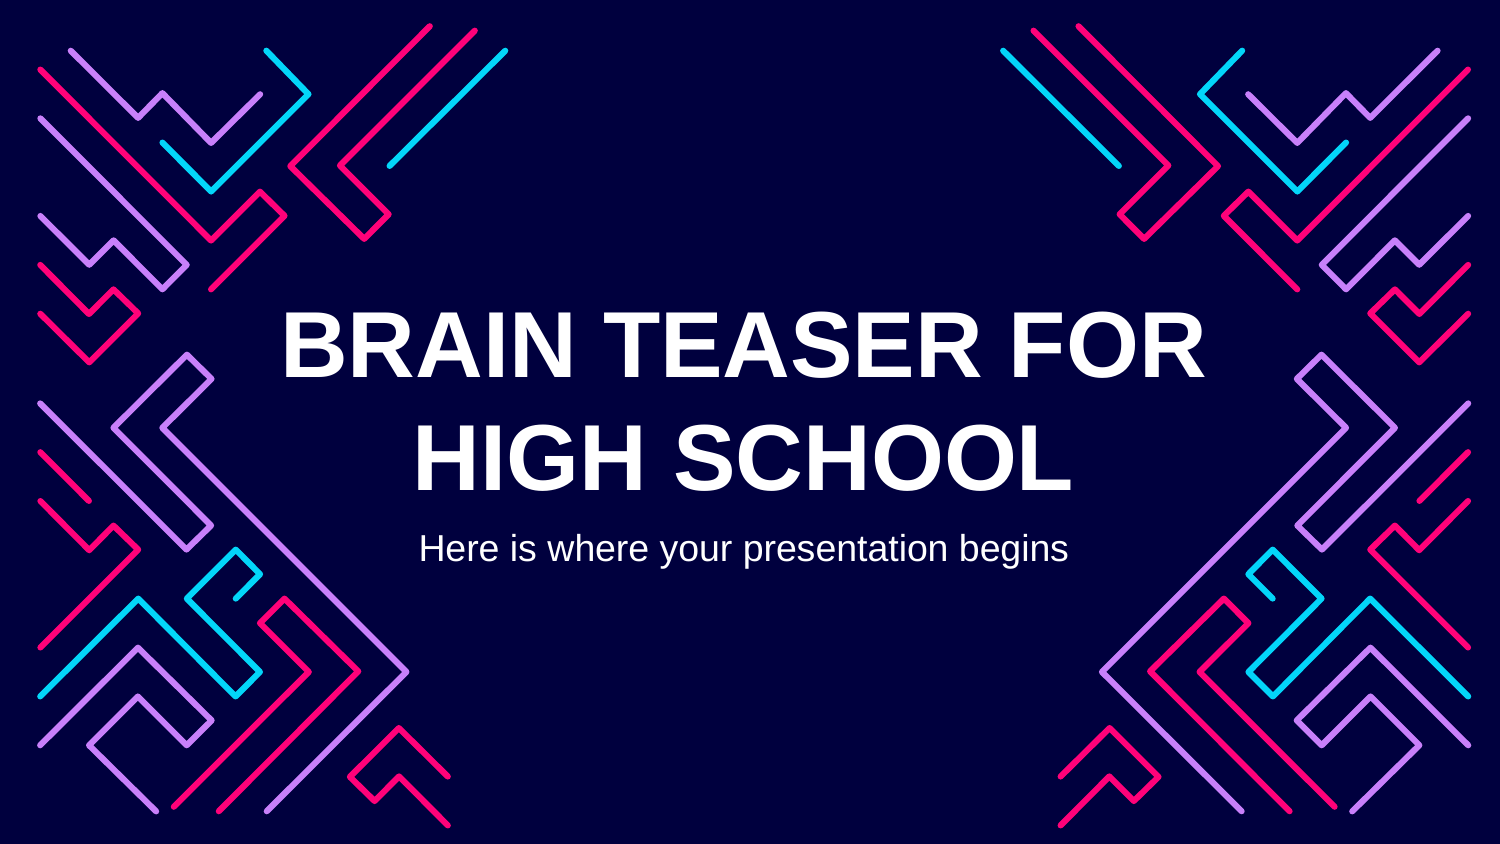

# BRAIN TEASER FOR HIGH SCHOOL
Here is where your presentation begins